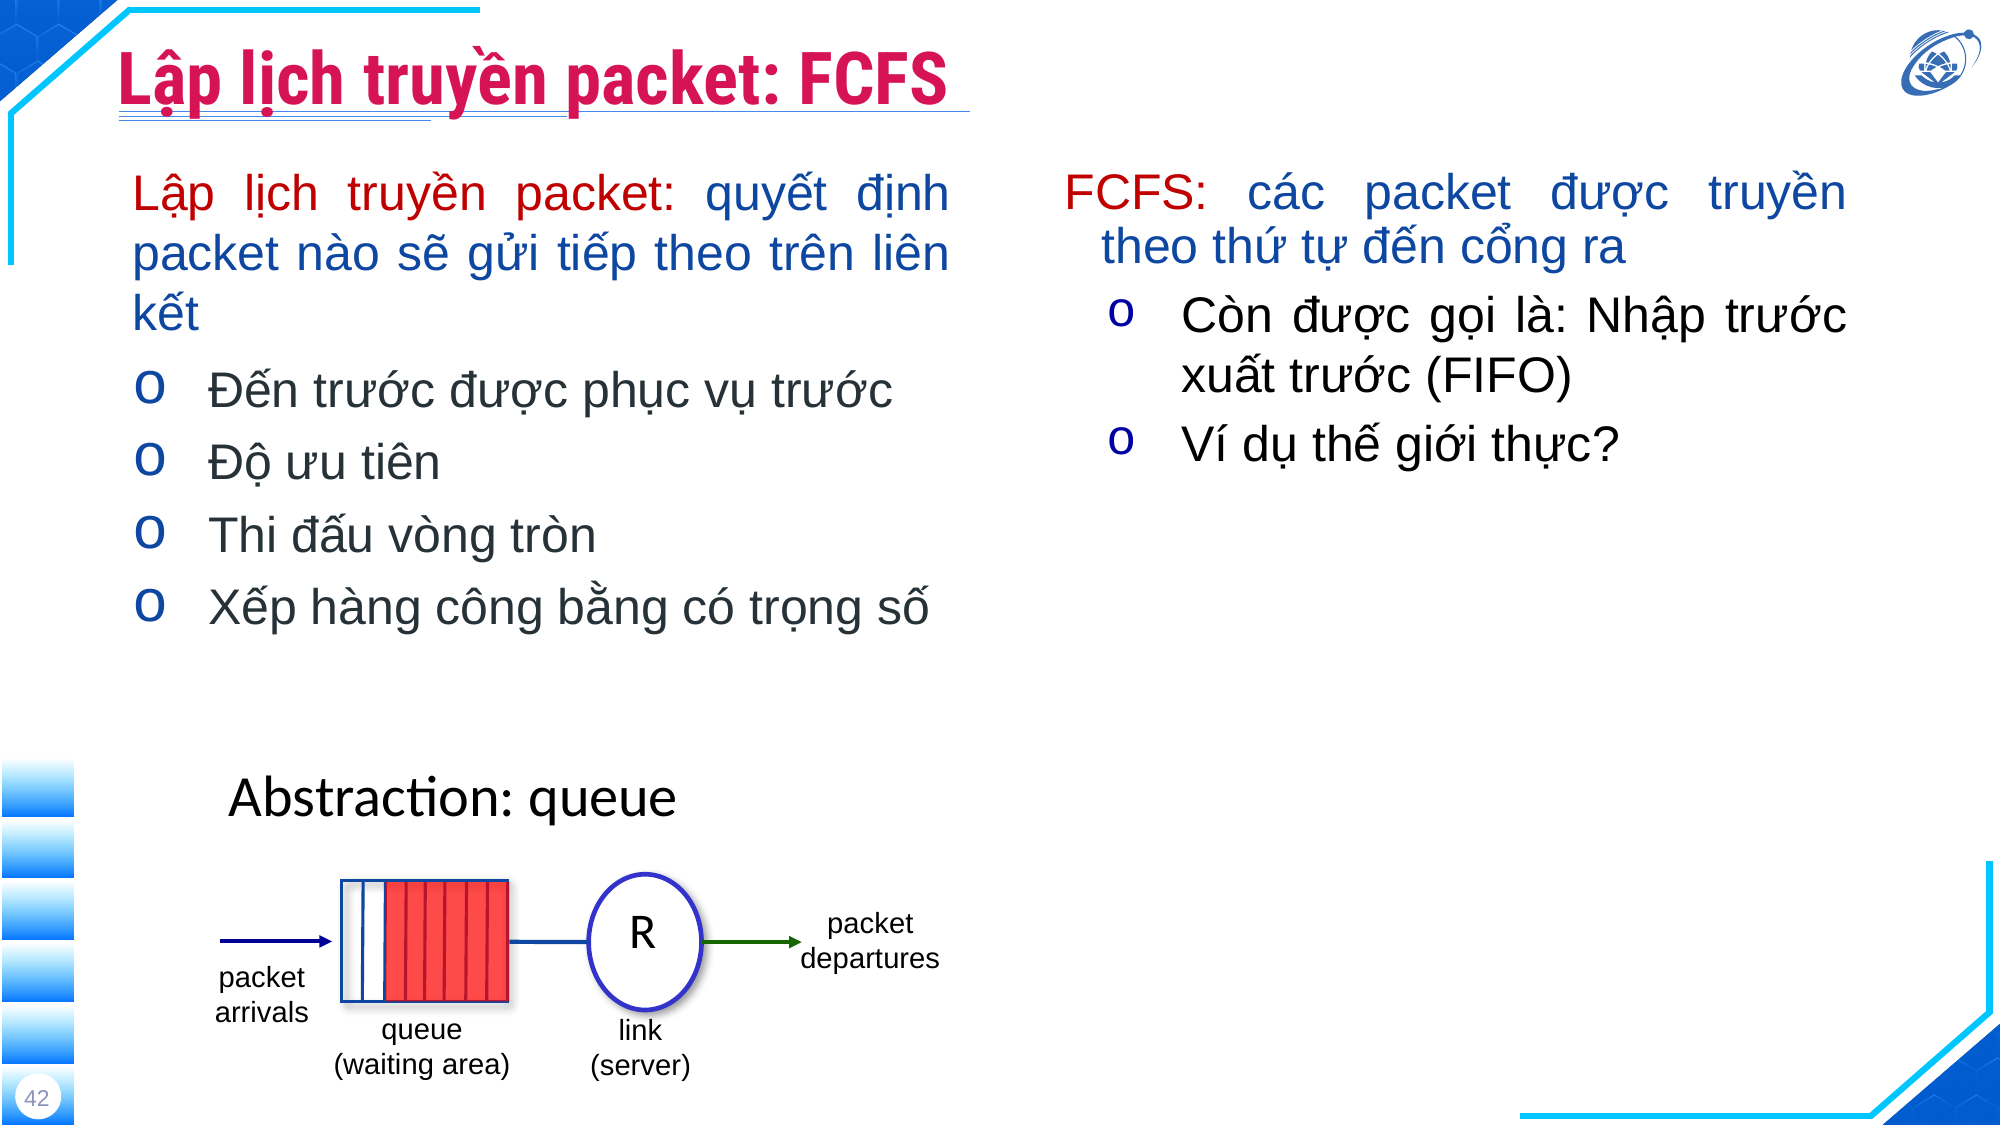

# Lập lịch truyền packet: FCFS
Lập lịch truyền packet: quyết định packet nào sẽ gửi tiếp theo trên liên kết
Đến trước được phục vụ trước
Độ ưu tiên
Thi đấu vòng tròn
Xếp hàng công bằng có trọng số
FCFS: các packet được truyền theo thứ tự đến cổng ra
Còn được gọi là: Nhập trước xuất trước (FIFO)
Ví dụ thế giới thực?

Abstraction: queue

packet
departures
packet
arrivals
queue
(waiting area)
link
(server)
R
42